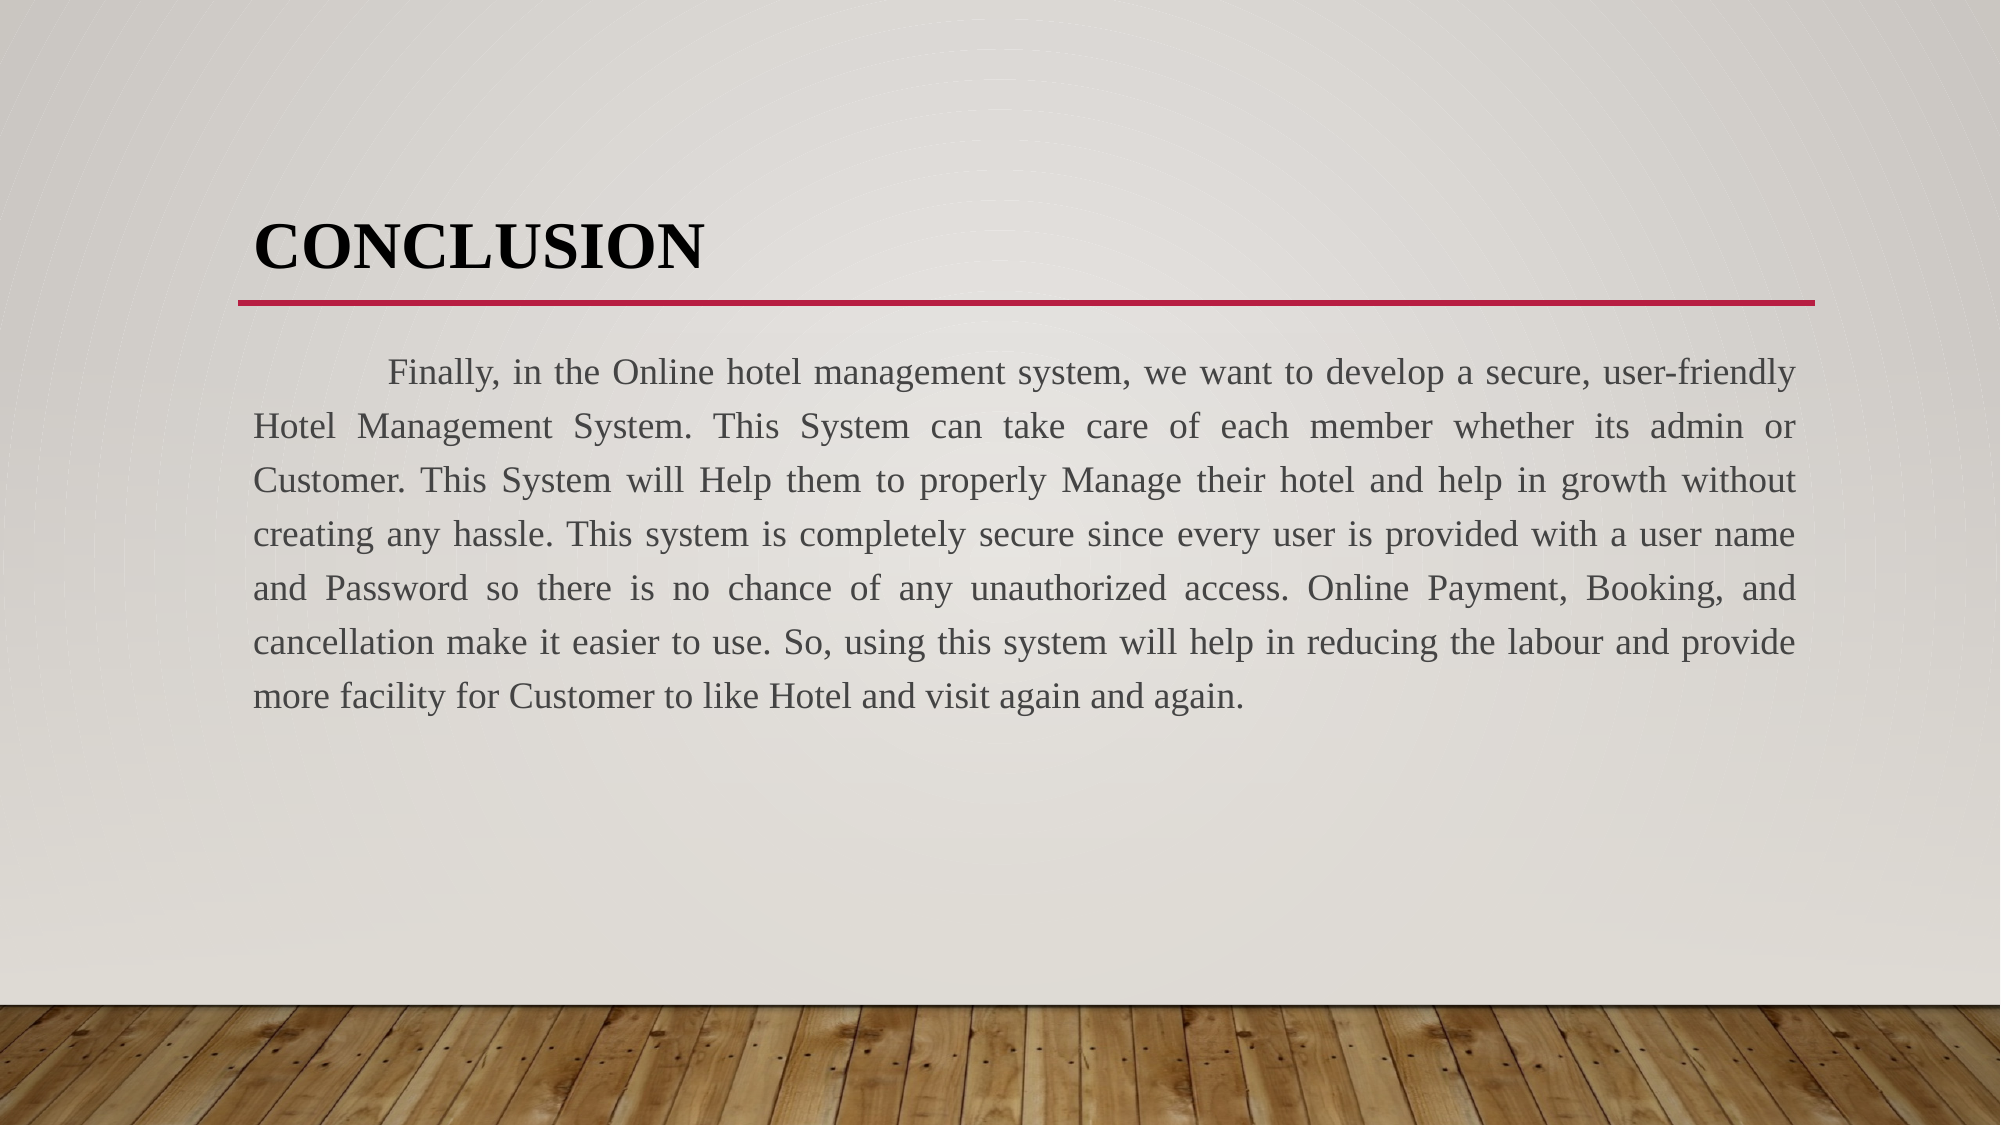

# CONCLUSION
           Finally, in the Online hotel management system, we want to develop a secure, user-friendly Hotel Management System. This System can take care of each member whether its admin or Customer. This System will Help them to properly Manage their hotel and help in growth without creating any hassle. This system is completely secure since every user is provided with a user name and Password so there is no chance of any unauthorized access. Online Payment, Booking, and cancellation make it easier to use. So, using this system will help in reducing the labour and provide more facility for Customer to like Hotel and visit again and again.